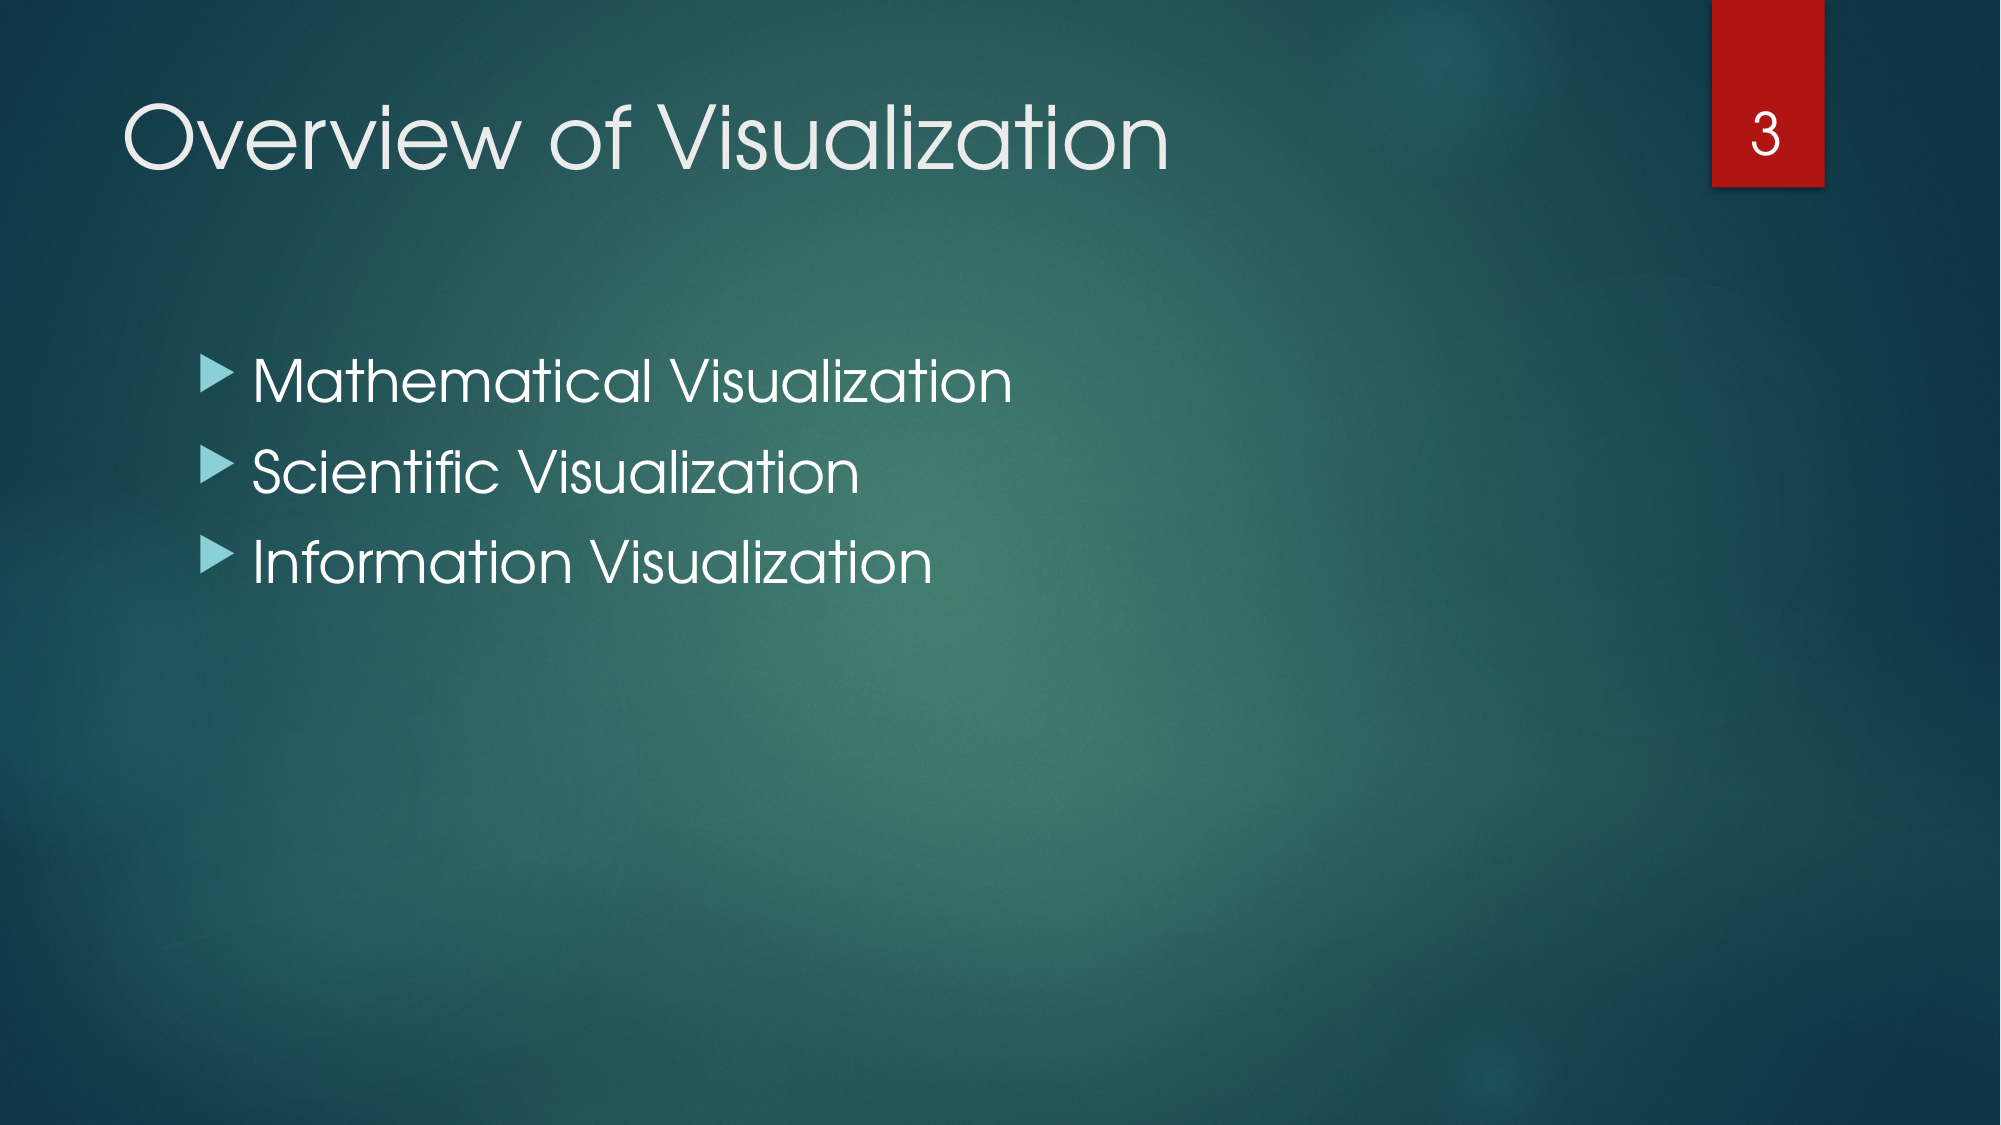

3
# Overview of Visualization
Mathematical Visualization
Scientific Visualization
Information Visualization